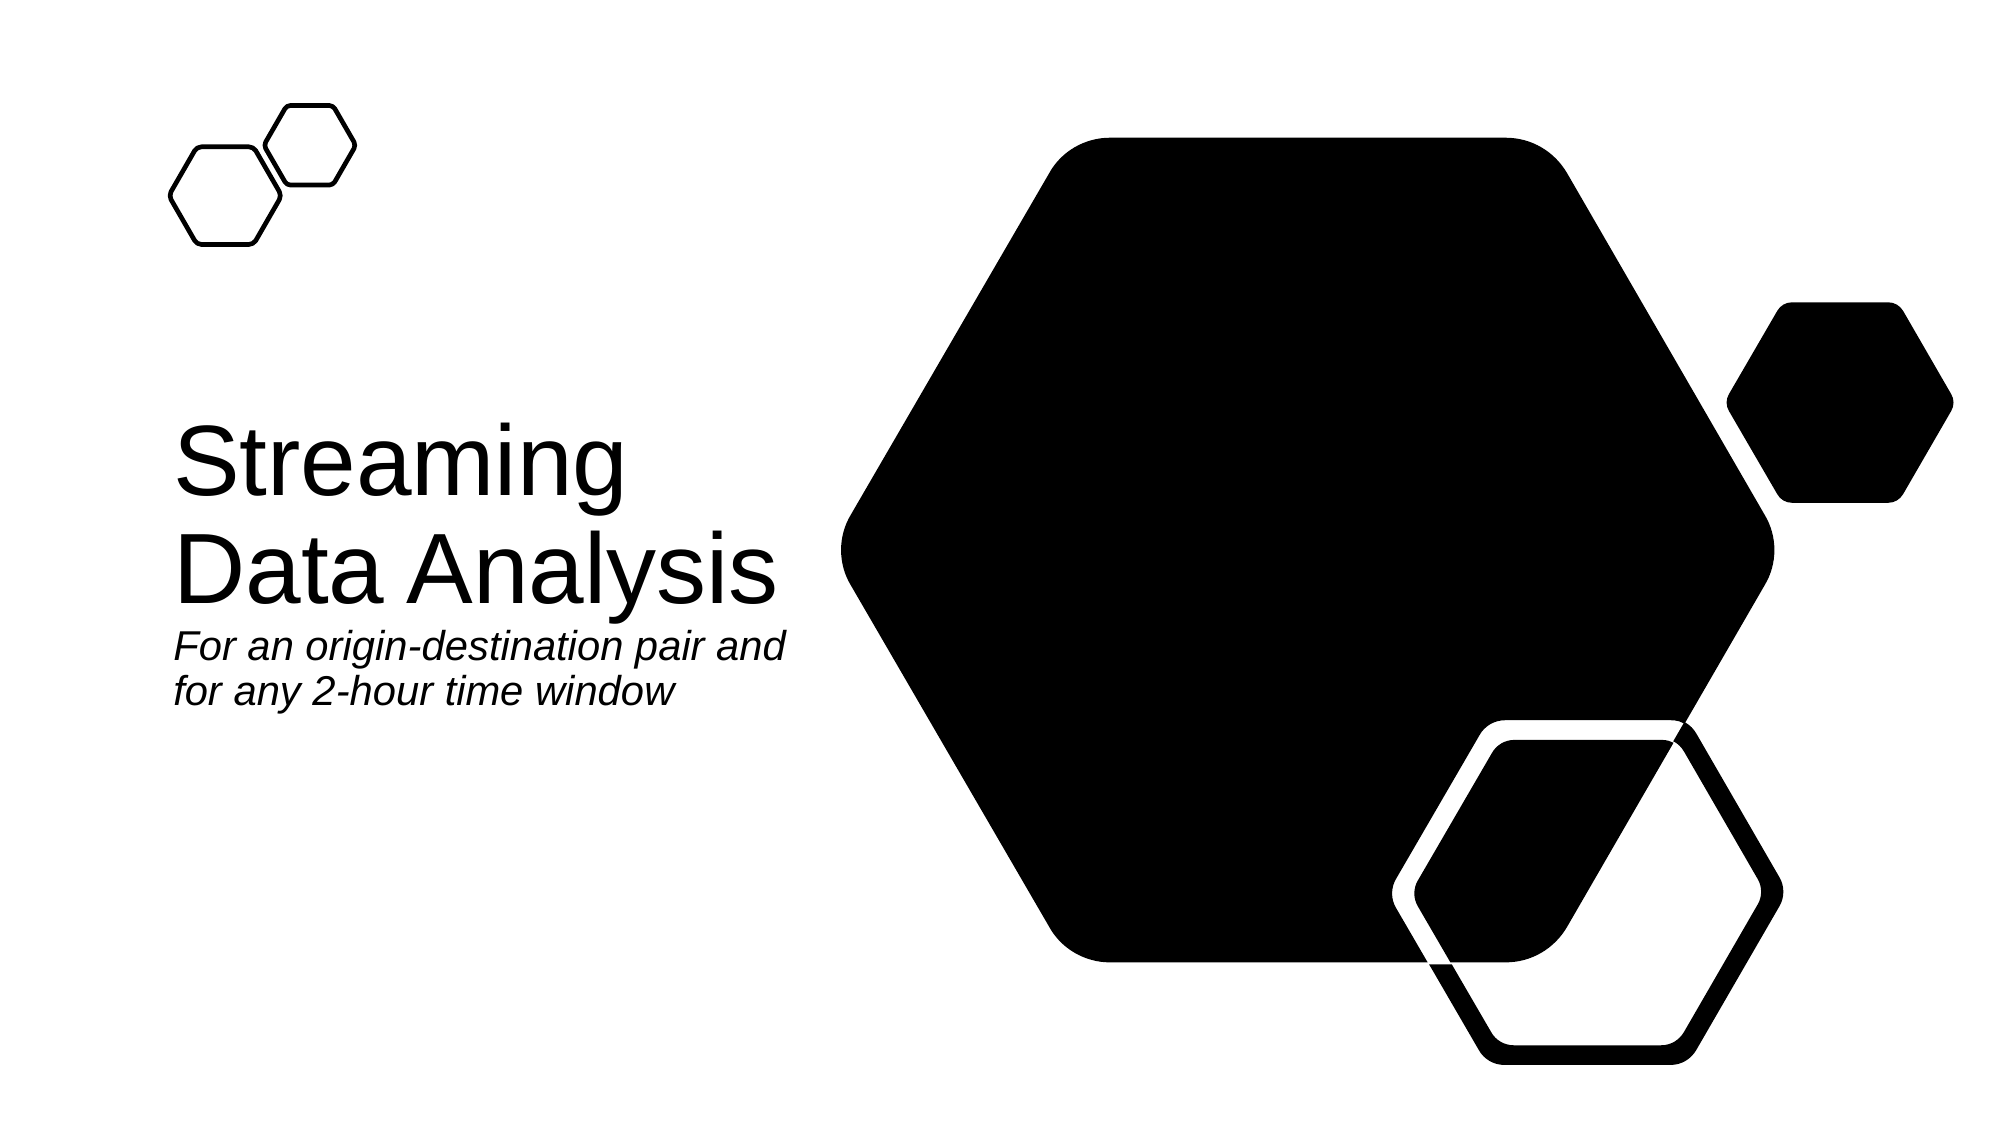

# Streaming Data Analysis For an origin-destination pair and for any 2-hour time window